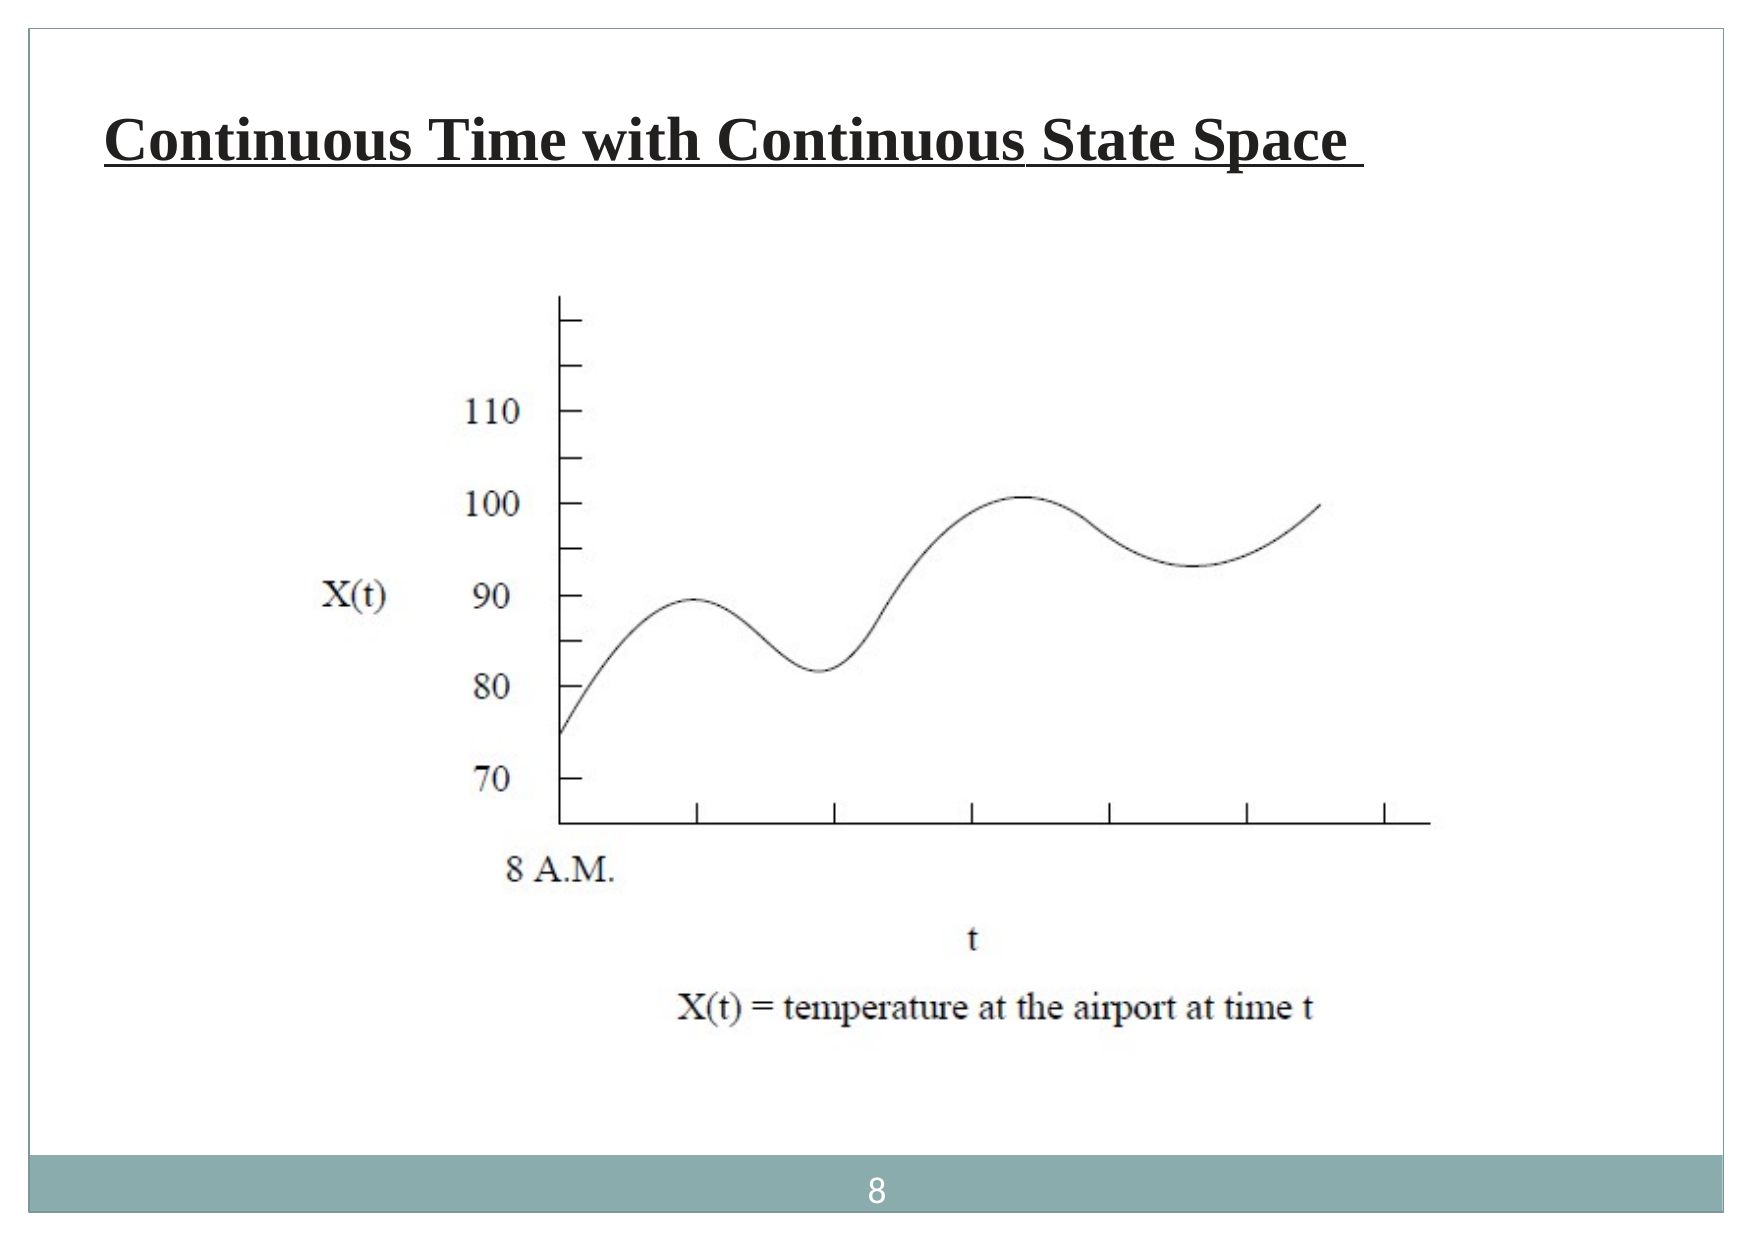

Continuous Time with Continuous State Space

8